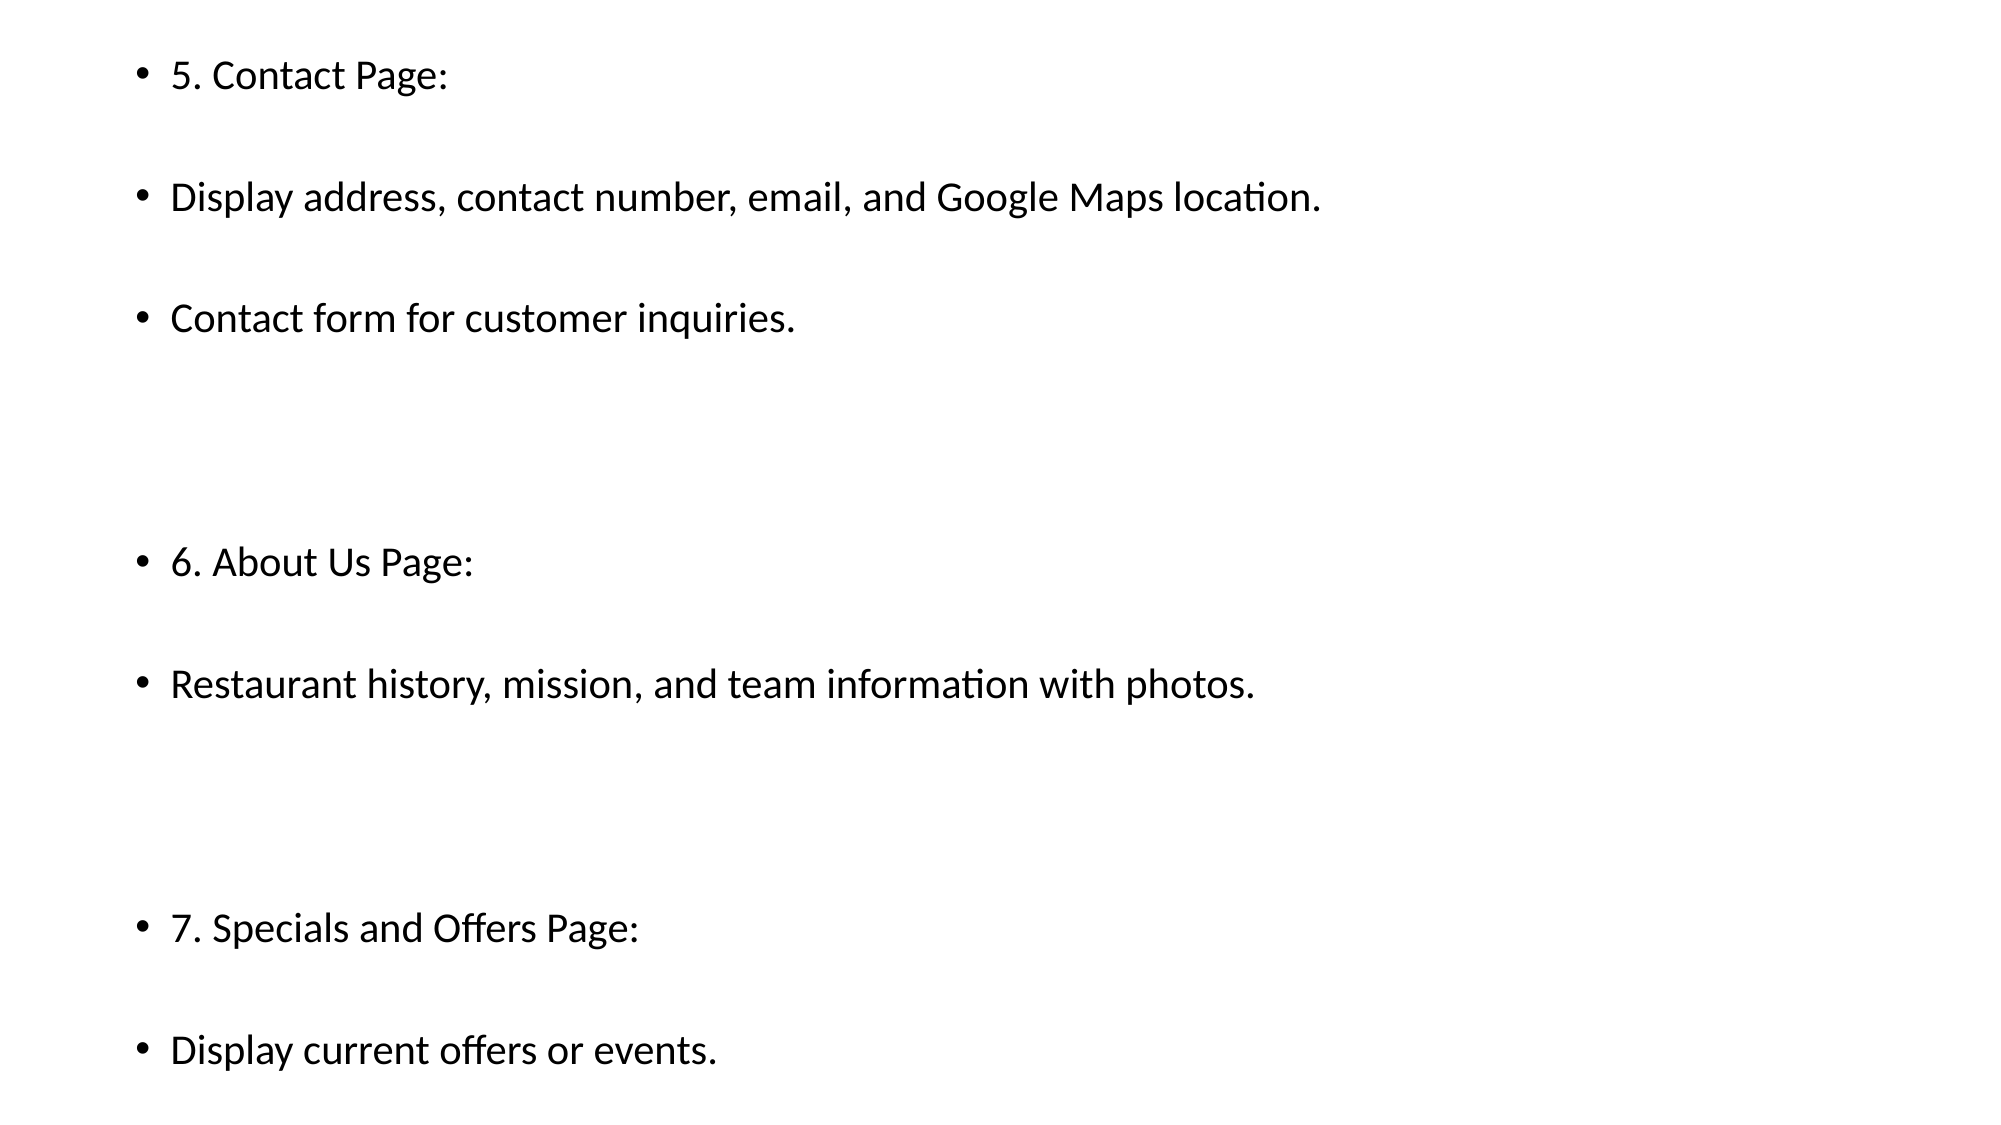

5. Contact Page:

Display address, contact number, email, and Google Maps location.

Contact form for customer inquiries.

6. About Us Page:

Restaurant history, mission, and team information with photos.

7. Specials and Offers Page:

Display current offers or events.